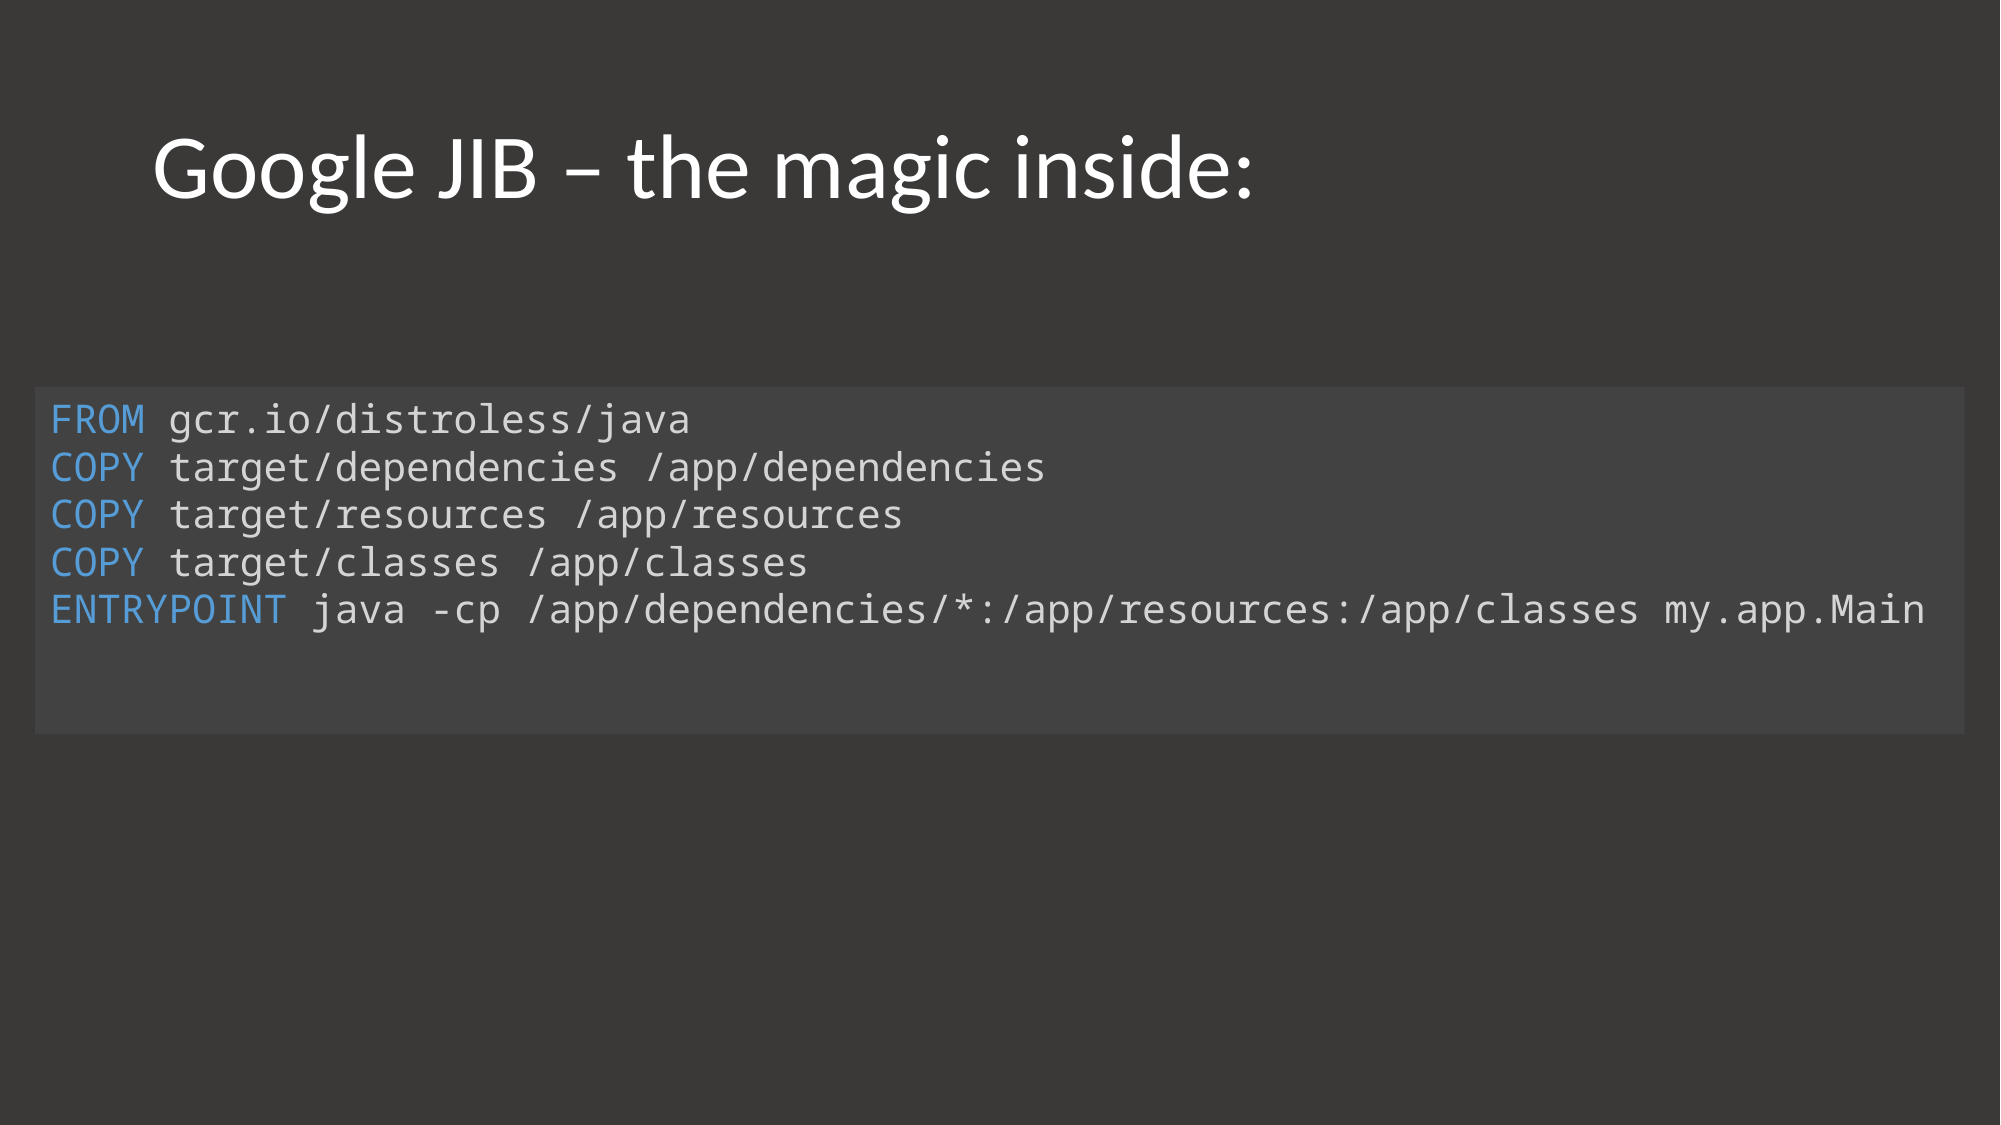

# Google JIB – the magic inside:

FROM gcr.io/distroless/java
COPY target/dependencies /app/dependencies
COPY target/resources /app/resources
COPY target/classes /app/classes
ENTRYPOINT java -cp /app/dependencies/*:/app/resources:/app/classes my.app.Main